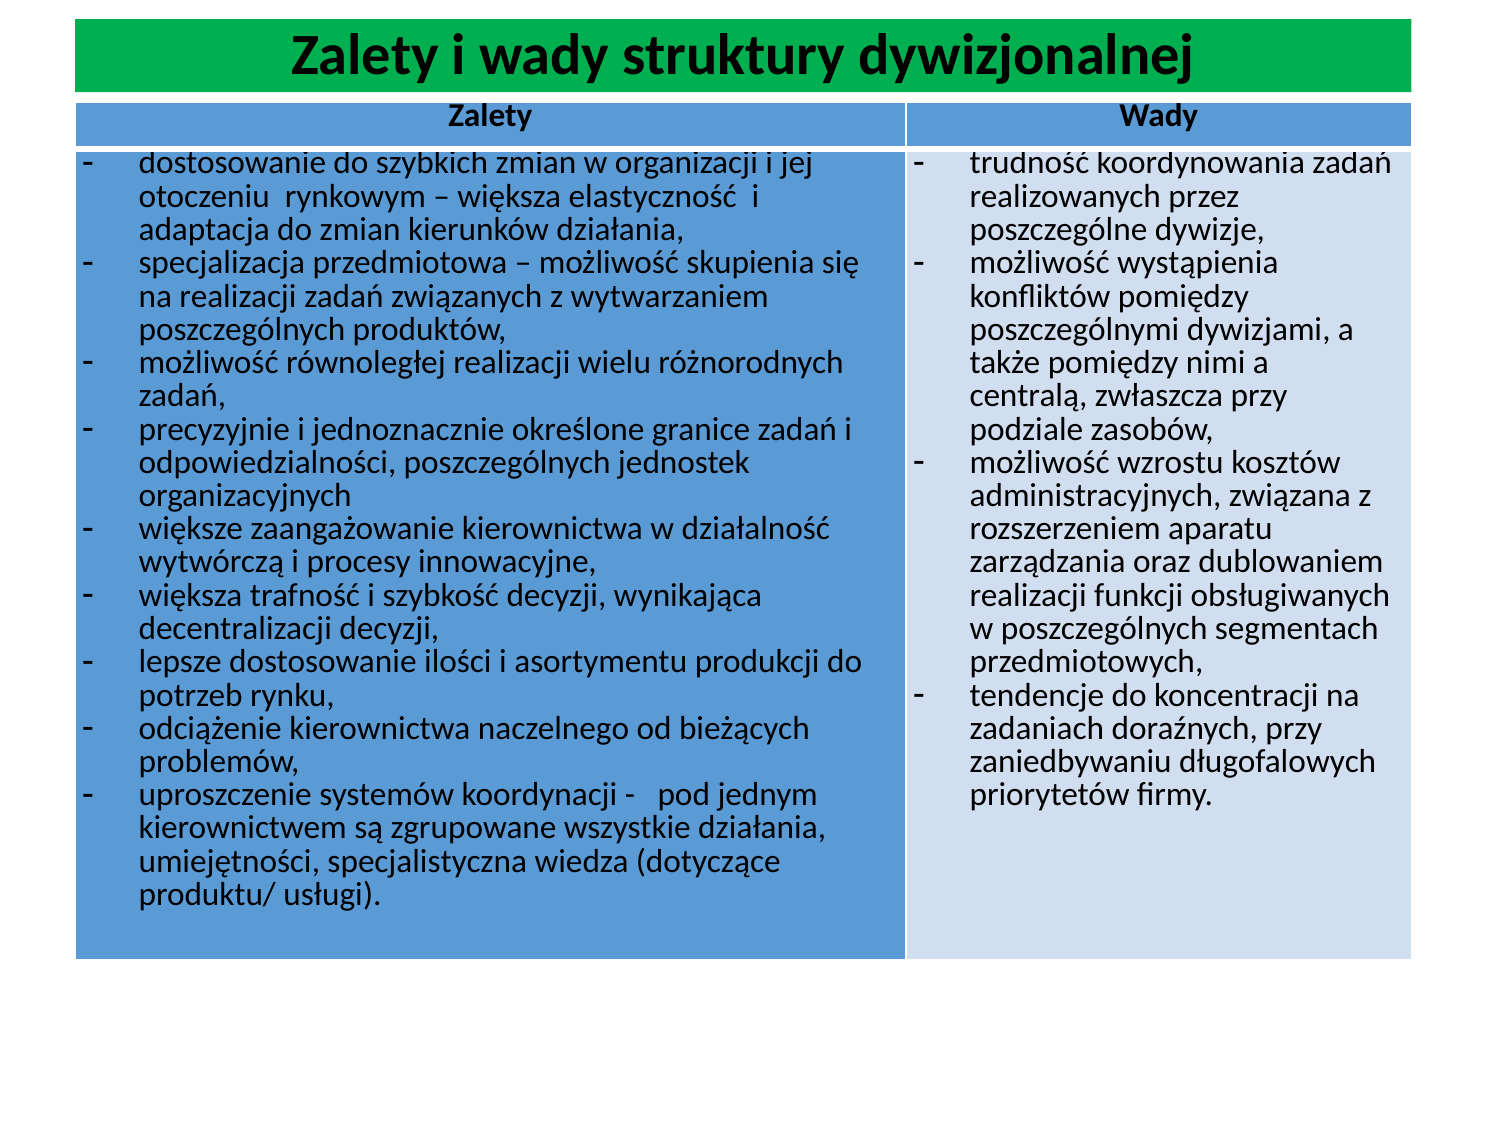

# Zalety i wady struktury dywizjonalnej
| Zalety | Wady |
| --- | --- |
| dostosowanie do szybkich zmian w organizacji i jej otoczeniu rynkowym – większa elastyczność i adaptacja do zmian kierunków działania, specjalizacja przedmiotowa – możliwość skupienia się na realizacji zadań związanych z wytwarzaniem poszczególnych produktów, możliwość równoległej realizacji wielu różnorodnych zadań, precyzyjnie i jednoznacznie określone granice zadań i odpowiedzialności, poszczególnych jednostek organizacyjnych większe zaangażowanie kierownictwa w działalność wytwórczą i procesy innowacyjne, większa trafność i szybkość decyzji, wynikająca decentralizacji decyzji, lepsze dostosowanie ilości i asortymentu produkcji do potrzeb rynku, odciążenie kierownictwa naczelnego od bieżących problemów, uproszczenie systemów koordynacji - pod jednym kierownictwem są zgrupowane wszystkie działania, umiejętności, specjalistyczna wiedza (dotyczące produktu/ usługi). | trudność koordynowania zadań realizowanych przez poszczególne dywizje, możliwość wystąpienia konfliktów pomiędzy poszczególnymi dywizjami, a także pomiędzy nimi a centralą, zwłaszcza przy podziale zasobów, możliwość wzrostu kosztów administracyjnych, związana z rozszerzeniem aparatu zarządzania oraz dublowaniem realizacji funkcji obsługiwanych w poszczególnych segmentach przedmiotowych, tendencje do koncentracji na zadaniach doraźnych, przy zaniedbywaniu długofalowych priorytetów firmy. |